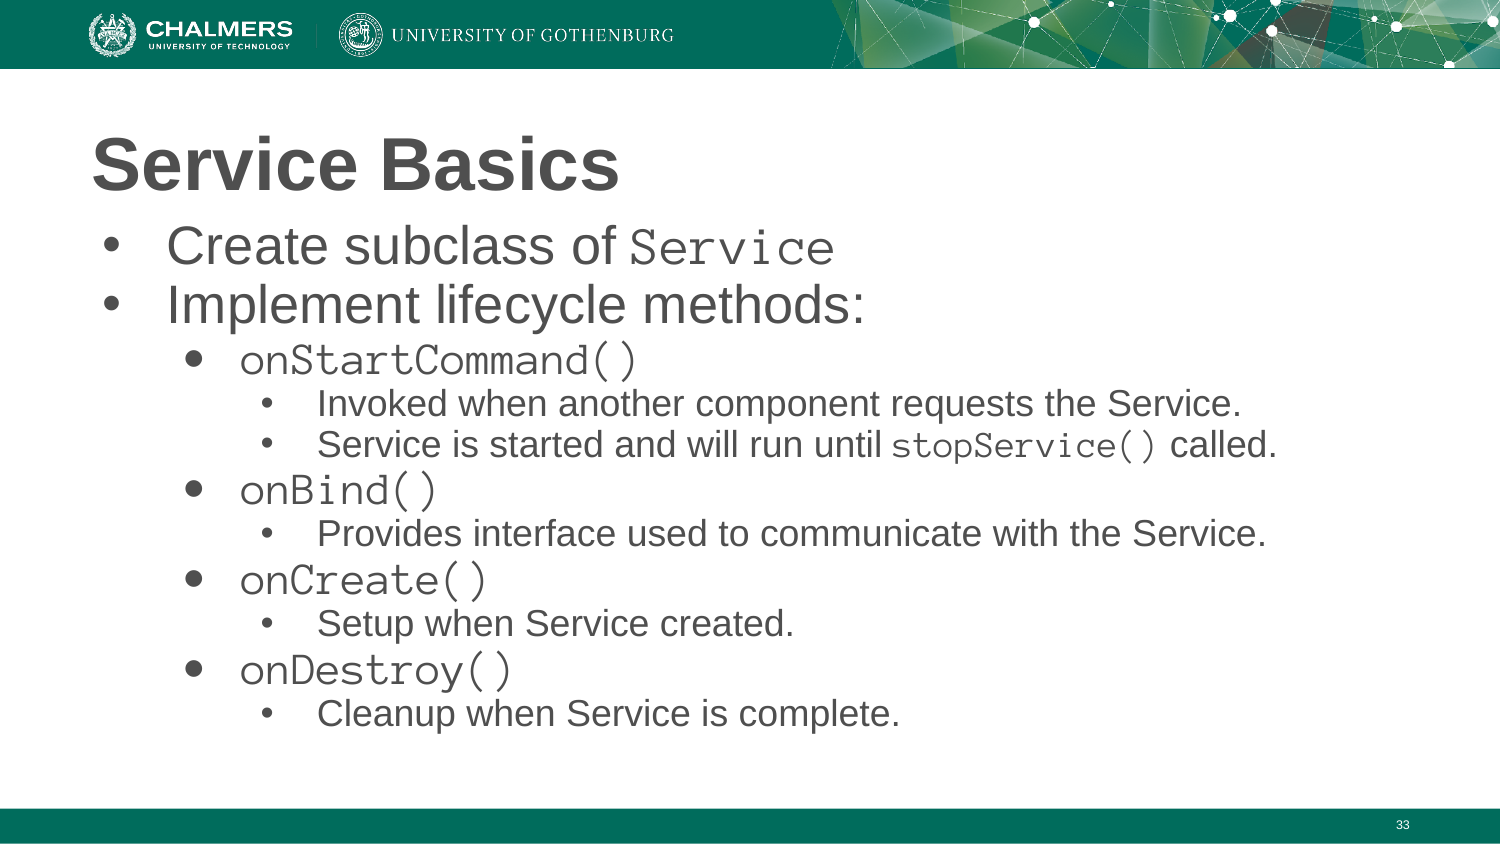

# Service Basics
Create subclass of Service
Implement lifecycle methods:
onStartCommand()
Invoked when another component requests the Service.
Service is started and will run until stopService() called.
onBind()
Provides interface used to communicate with the Service.
onCreate()
Setup when Service created.
onDestroy()
Cleanup when Service is complete.
33